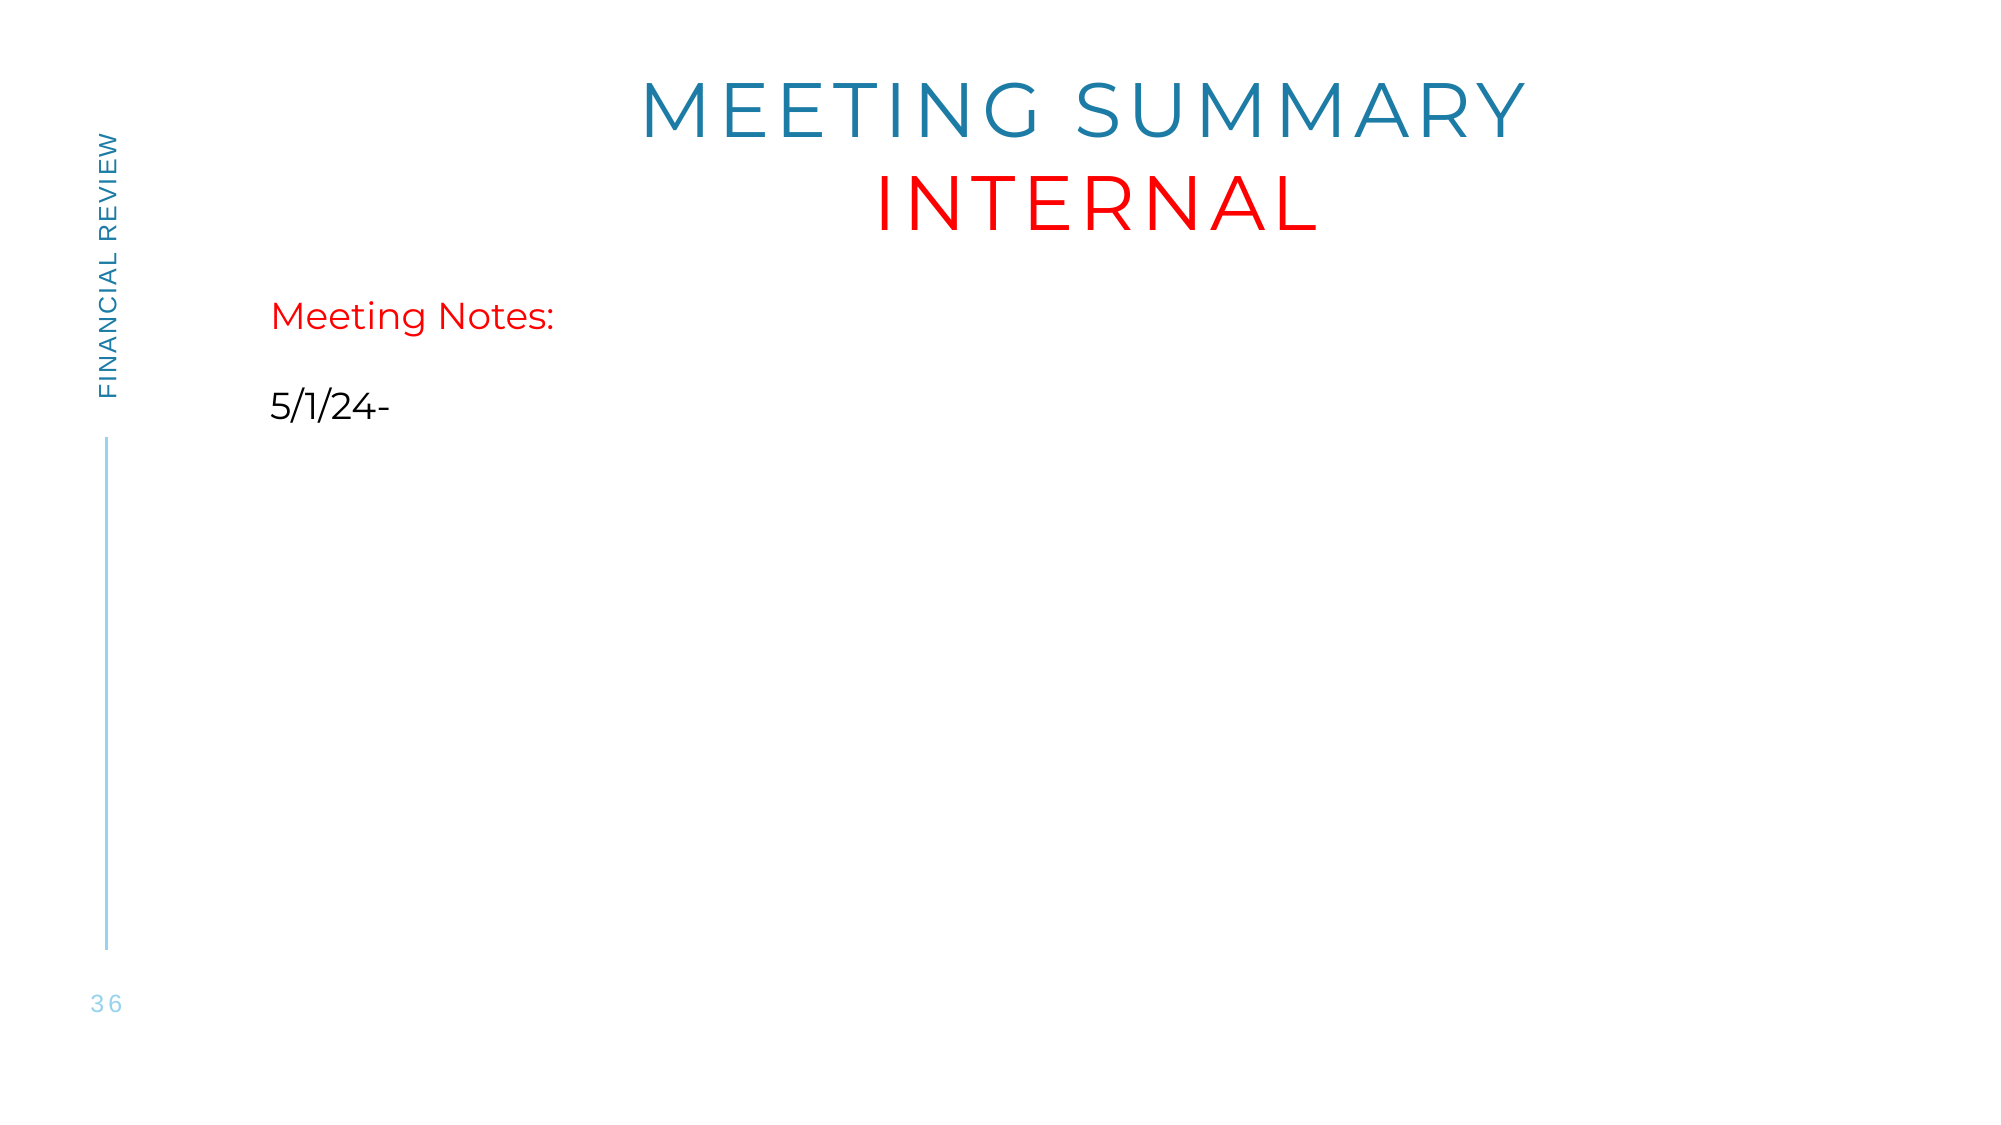

meeting Summary
internal
Financial Review
Meeting Notes:

5/1/24-

36